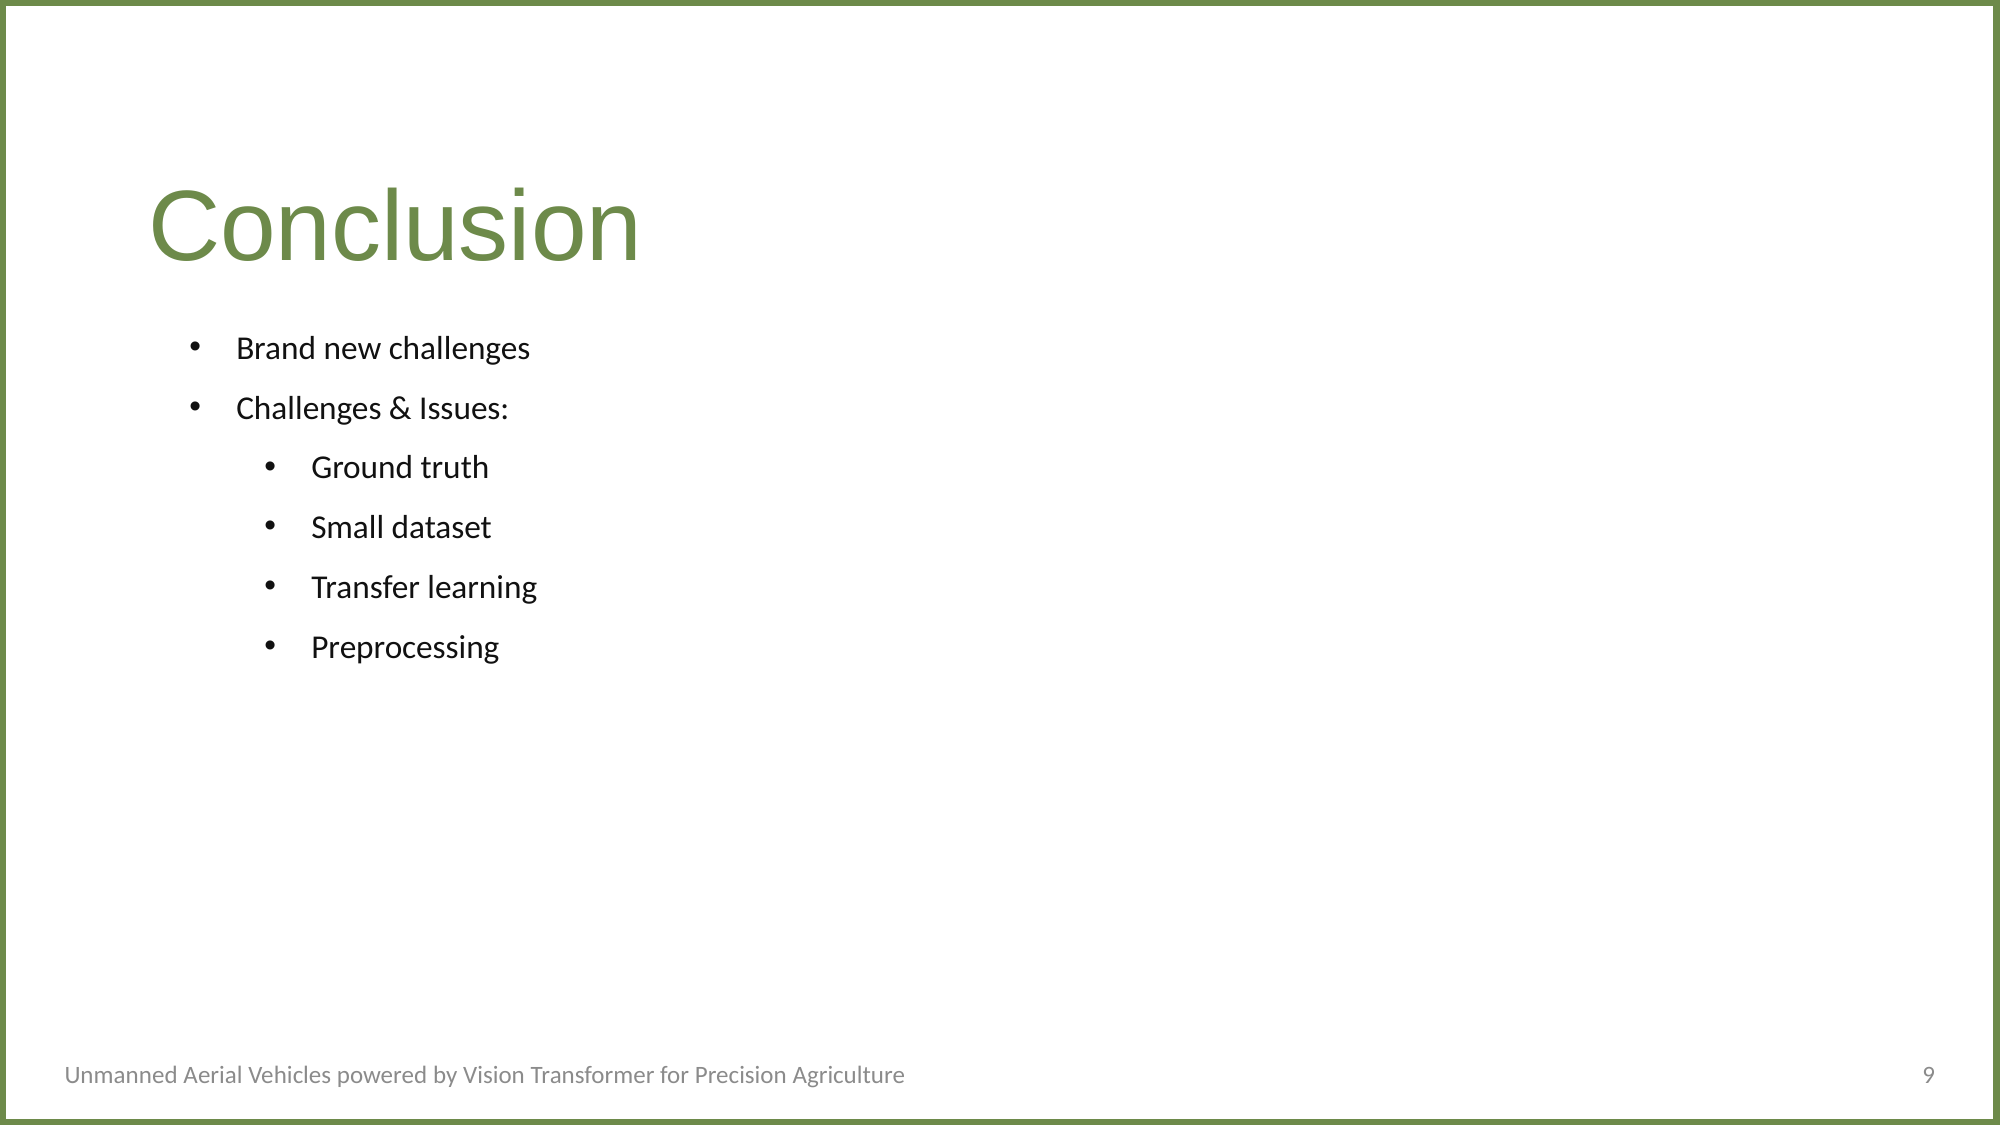

Conclusion
Brand new challenges
Challenges & Issues:
Ground truth
Small dataset
Transfer learning
Preprocessing
9
Unmanned Aerial Vehicles powered by Vision Transformer for Precision Agriculture